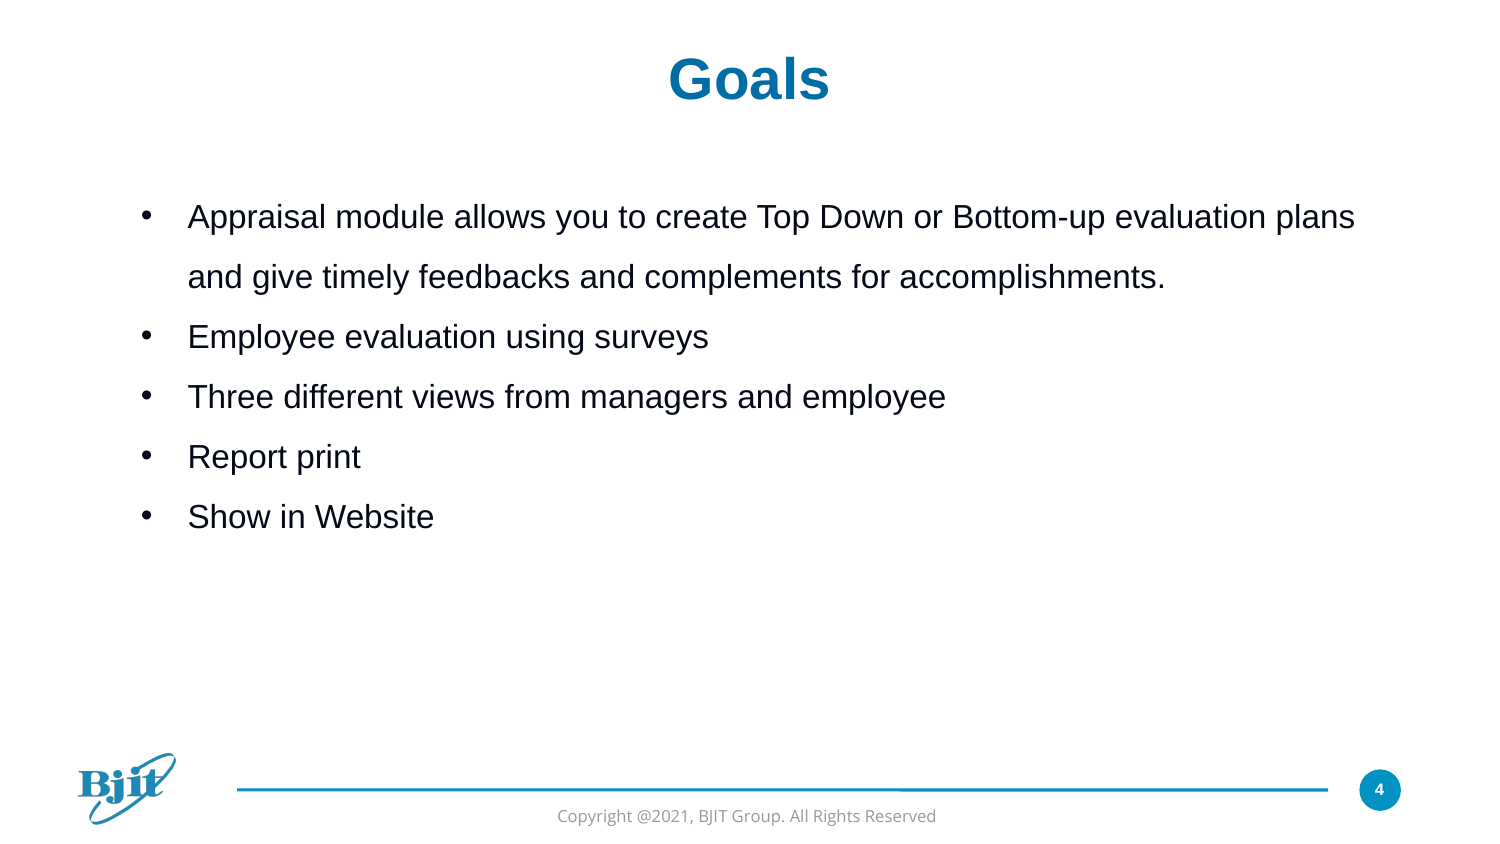

Goals
Appraisal module allows you to create Top Down or Bottom-up evaluation plans and give timely feedbacks and complements for accomplishments.
Employee evaluation using surveys
Three different views from managers and employee
Report print
Show in Website